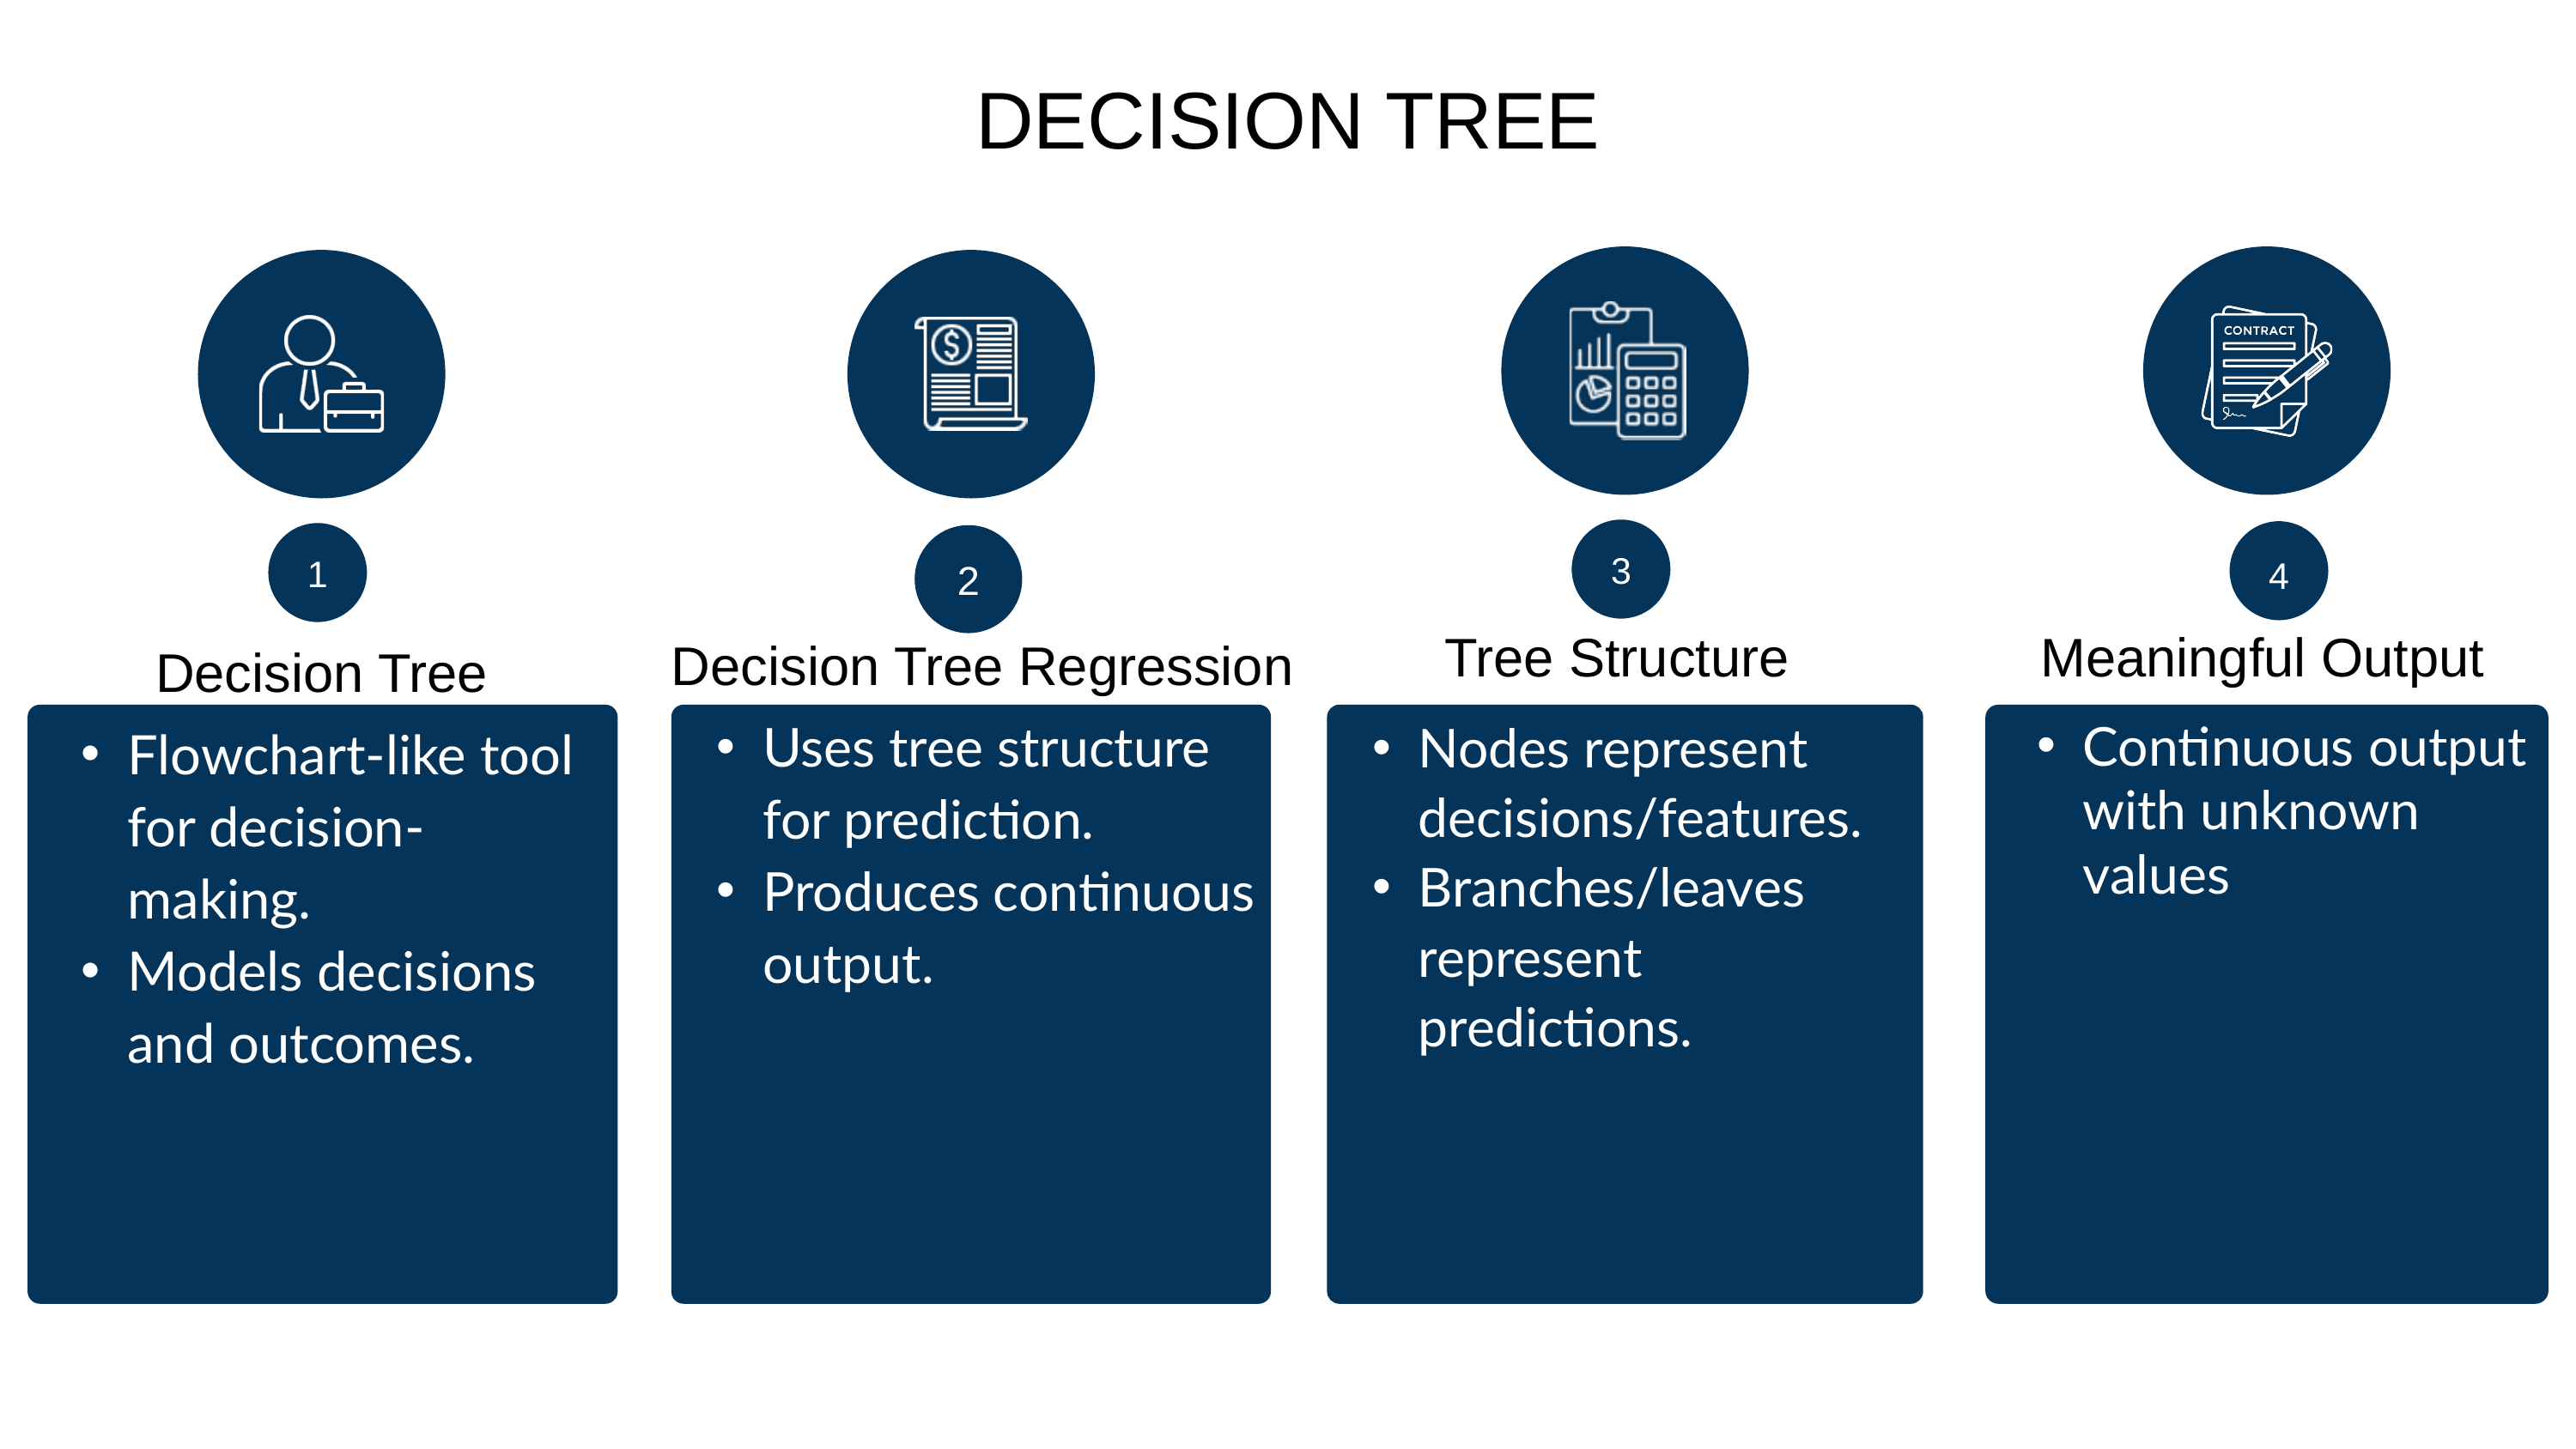

DECISION TREE

3
Tree Structure

Nodes represent decisions/features.
Branches/leaves represent predictions.

4
Meaningful Output

Continuous output with unknown values

1
Decision Tree

Flowchart-like tool for decision-making.
Models decisions and outcomes.

2
Decision Tree Regression

Uses tree structure for prediction.
Produces continuous output.